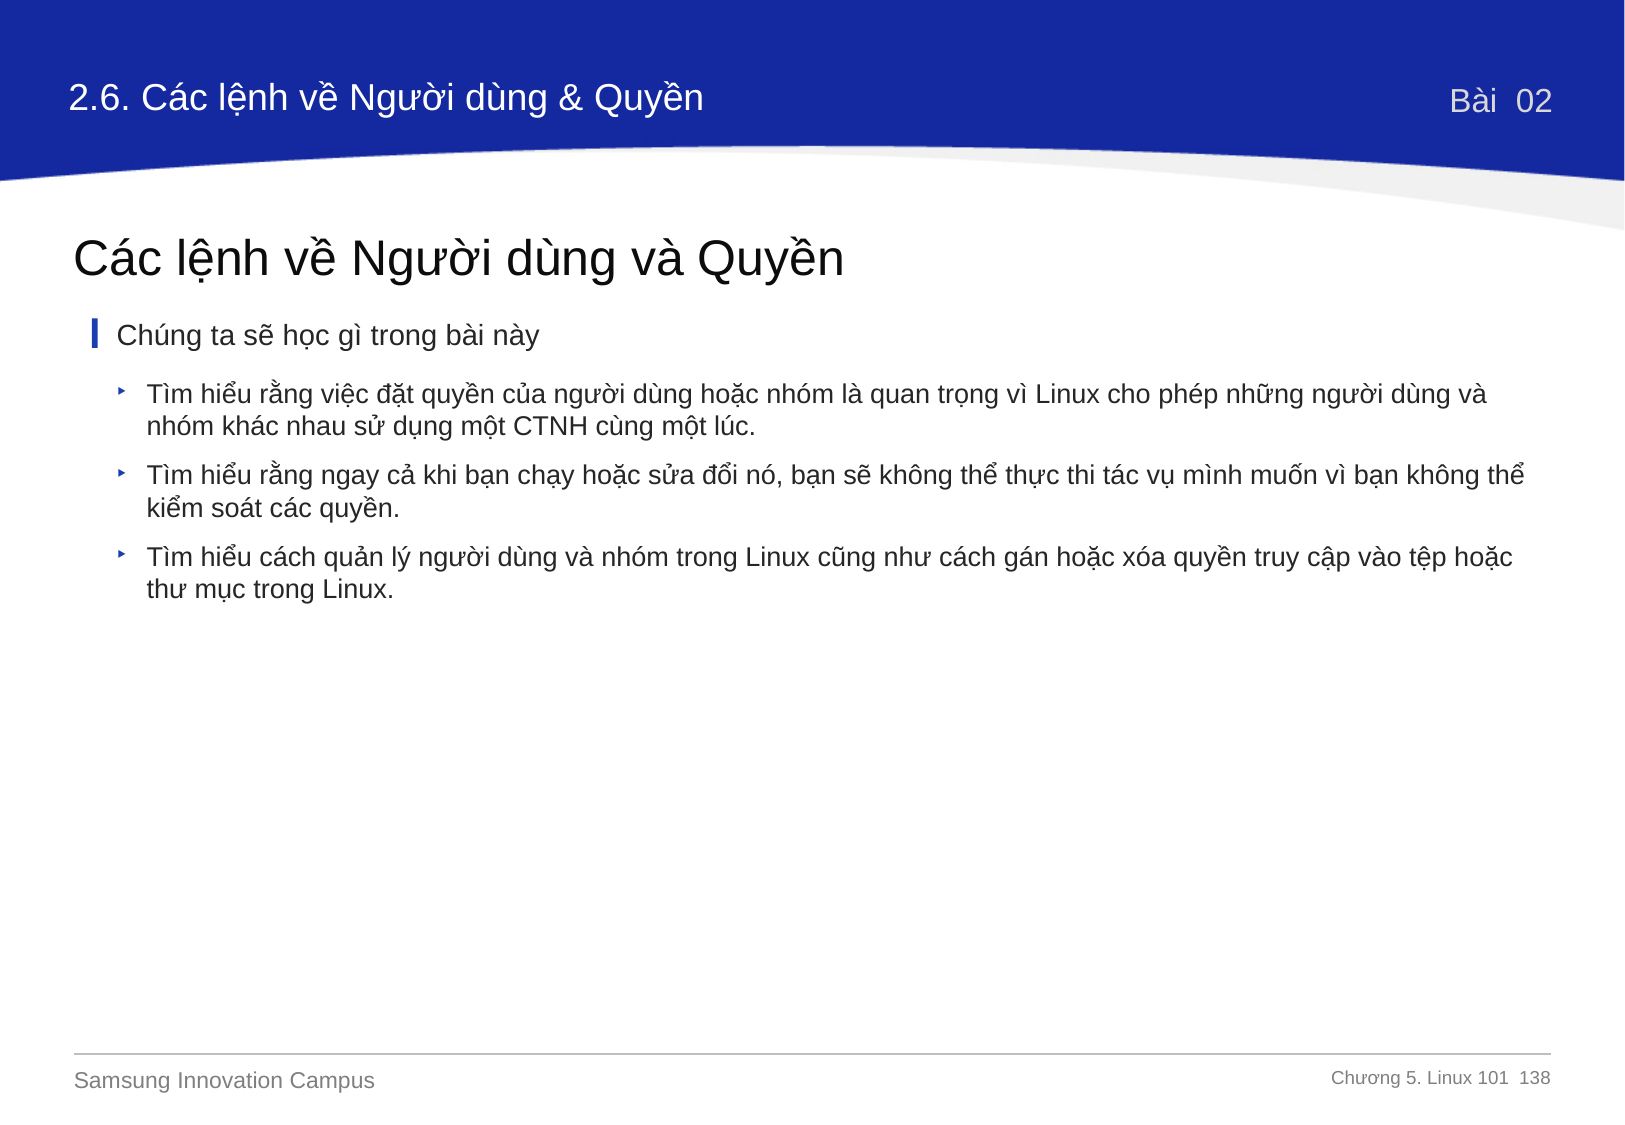

2.6. Các lệnh về Người dùng & Quyền
Bài  02
Các lệnh về Người dùng và Quyền
Chúng ta sẽ học gì trong bài này

Tìm hiểu rằng việc đặt quyền của người dùng hoặc nhóm là quan trọng vì Linux cho phép những người dùng và nhóm khác nhau sử dụng một CTNH cùng một lúc.
Tìm hiểu rằng ngay cả khi bạn chạy hoặc sửa đổi nó, bạn sẽ không thể thực thi tác vụ mình muốn vì bạn không thể kiểm soát các quyền.
Tìm hiểu cách quản lý người dùng và nhóm trong Linux cũng như cách gán hoặc xóa quyền truy cập vào tệp hoặc thư mục trong Linux.